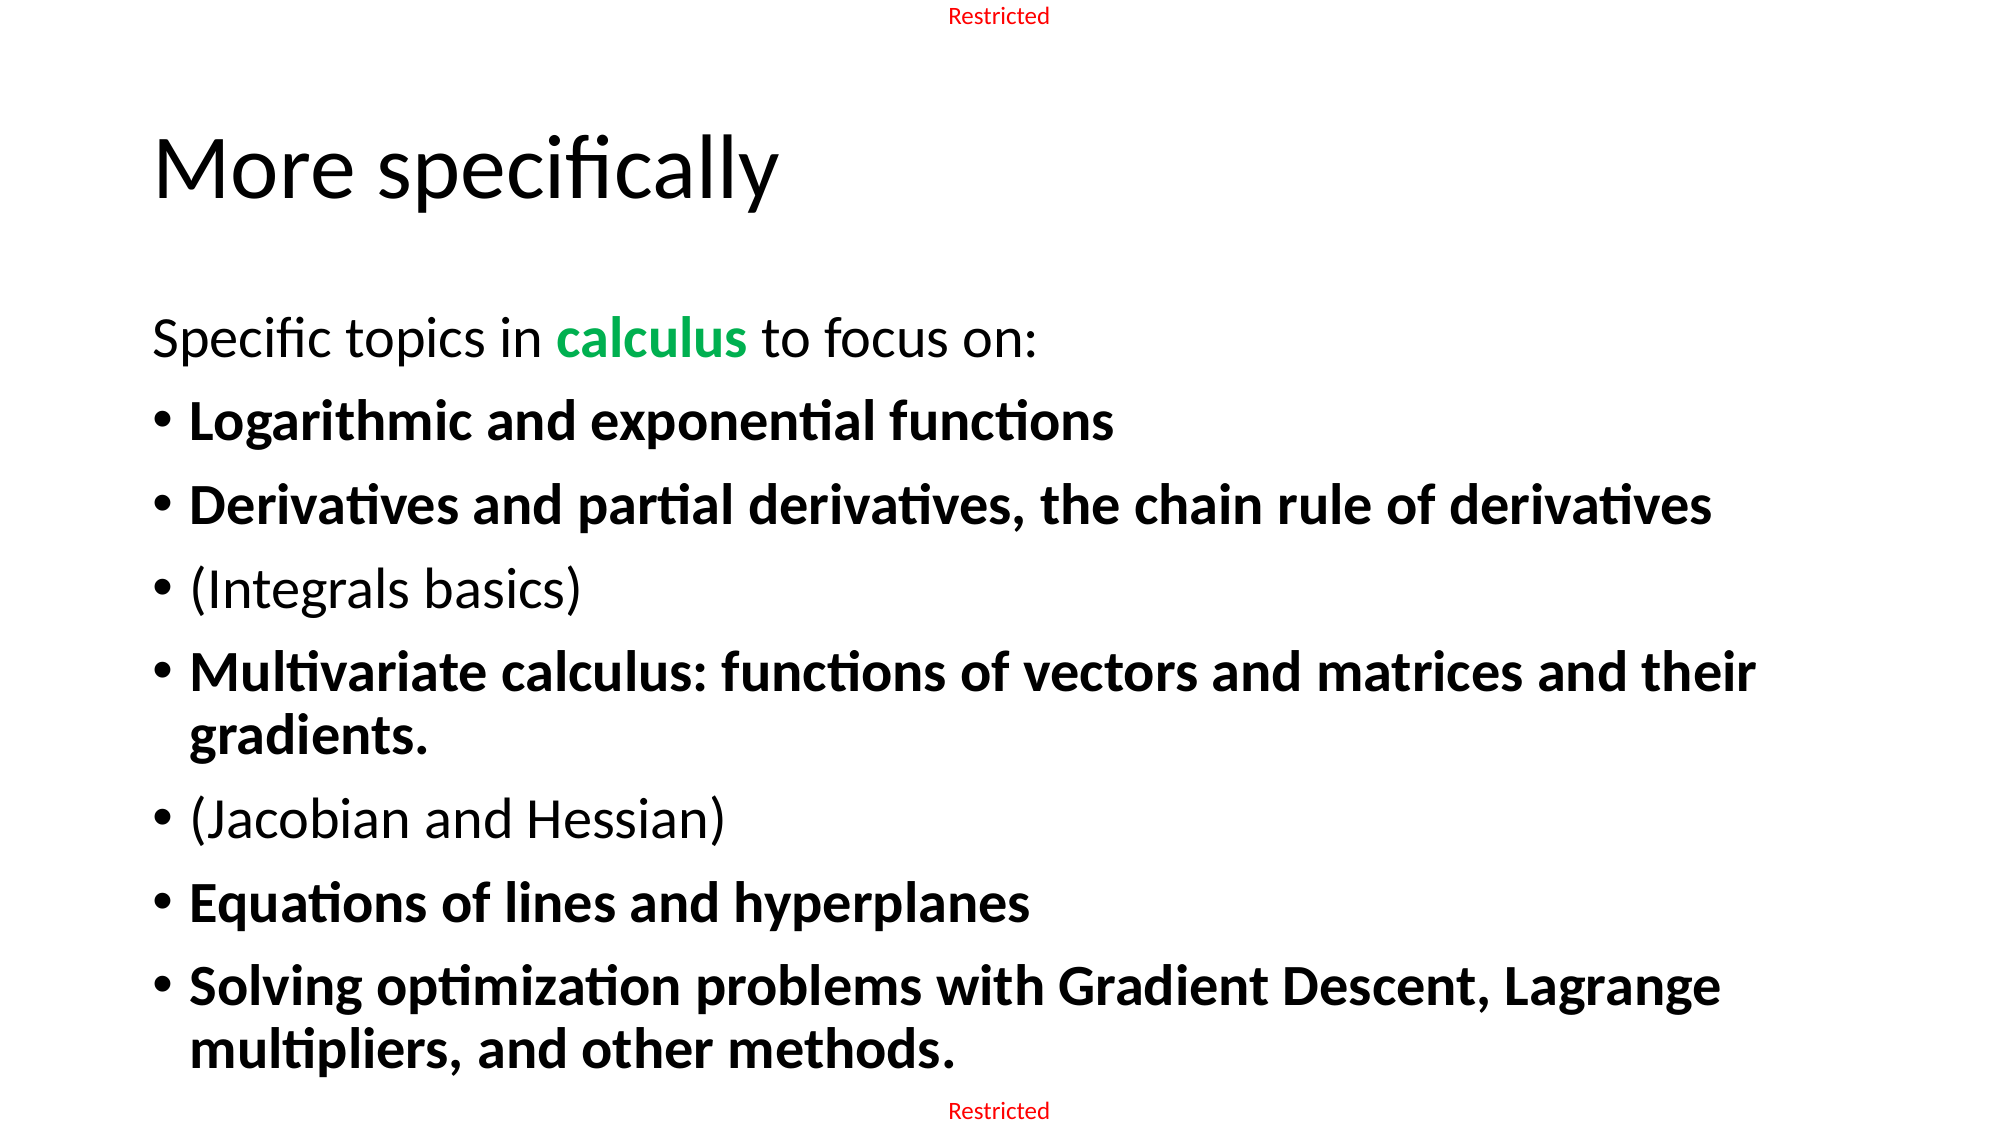

# More specifically
Specific topics in calculus to focus on:
Logarithmic and exponential functions
Derivatives and partial derivatives, the chain rule of derivatives
(Integrals basics)
Multivariate calculus: functions of vectors and matrices and their gradients.
(Jacobian and Hessian)
Equations of lines and hyperplanes
Solving optimization problems with Gradient Descent, Lagrange multipliers, and other methods.